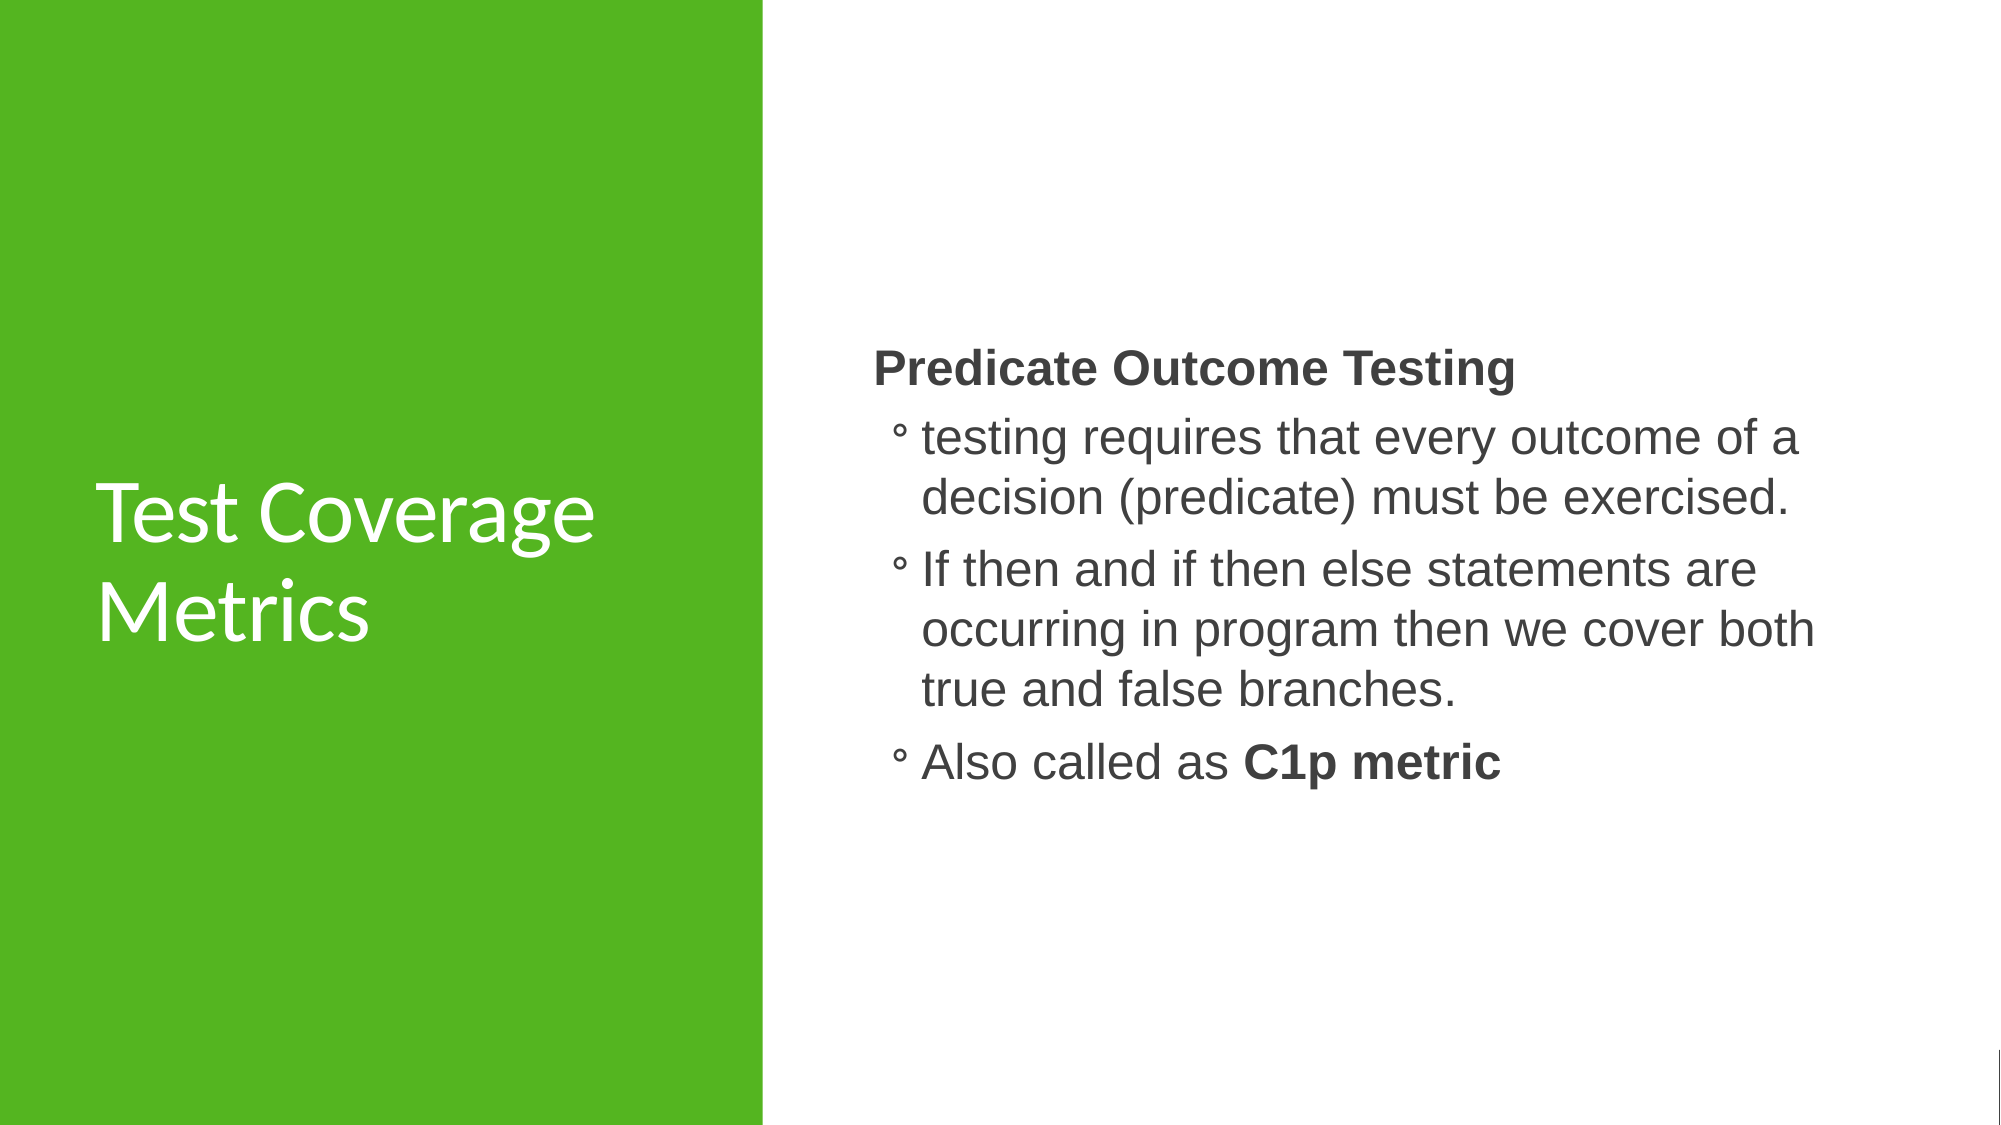

# Test Coverage Metrics
Predicate Outcome Testing
testing requires that every outcome of a decision (predicate) must be exercised.
If then and if then else statements are occurring in program then we cover both true and false branches.
Also called as C1p metric